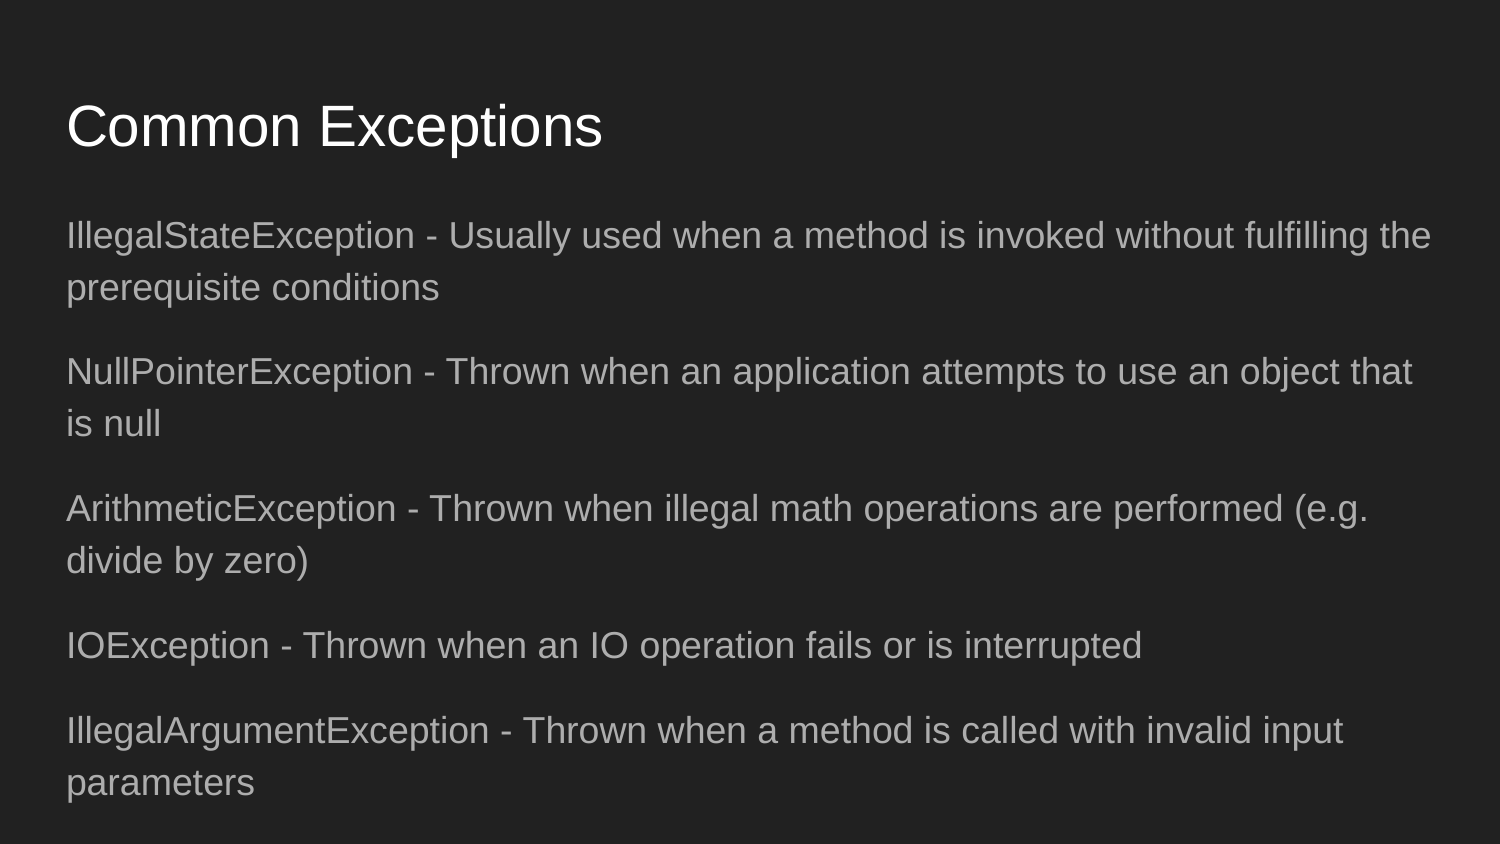

# Common Exceptions
IllegalStateException - Usually used when a method is invoked without fulfilling the prerequisite conditions
NullPointerException - Thrown when an application attempts to use an object that is null
ArithmeticException - Thrown when illegal math operations are performed (e.g. divide by zero)
IOException - Thrown when an IO operation fails or is interrupted
IllegalArgumentException - Thrown when a method is called with invalid input parameters